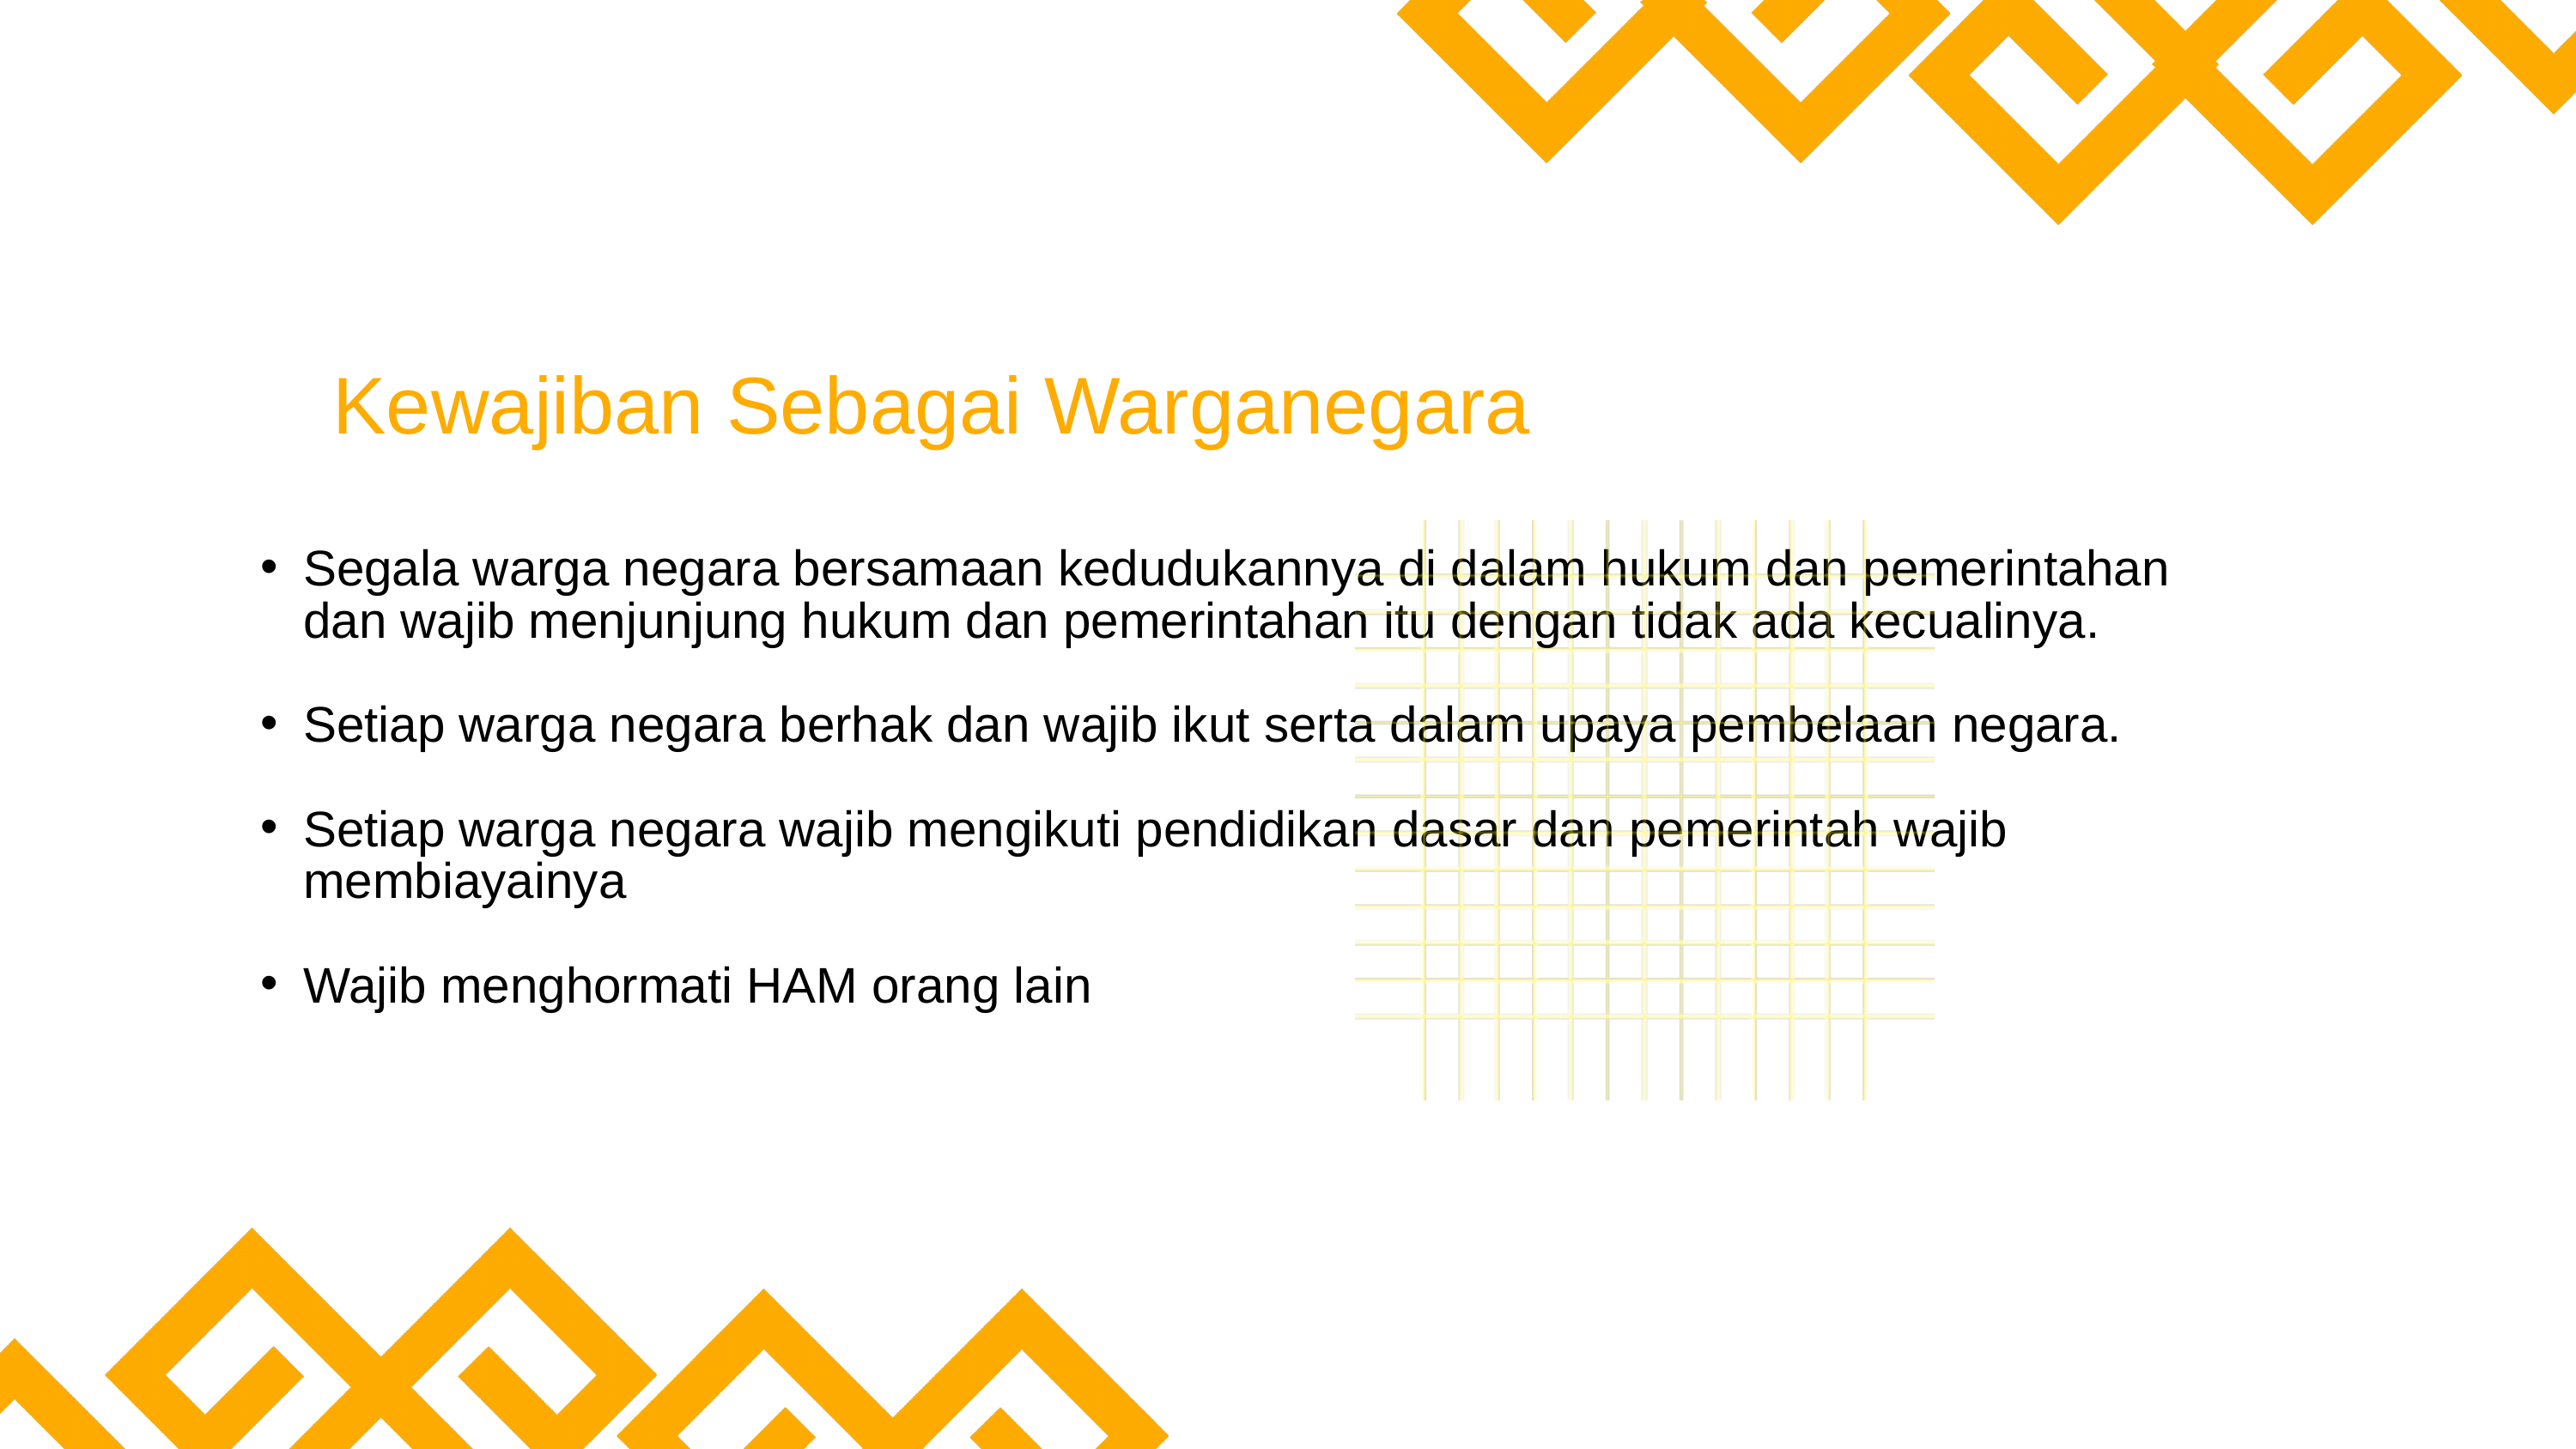

Kewajiban Sebagai Warganegara

Segala warga negara bersamaan kedudukannya di dalam hukum dan pemerintahan dan wajib menjunjung hukum dan pemerintahan itu dengan tidak ada kecualinya.

Setiap warga negara berhak dan wajib ikut serta dalam upaya pembelaan negara.

Setiap warga negara wajib mengikuti pendidikan dasar dan pemerintah wajib membiayainya

Wajib menghormati HAM orang lain